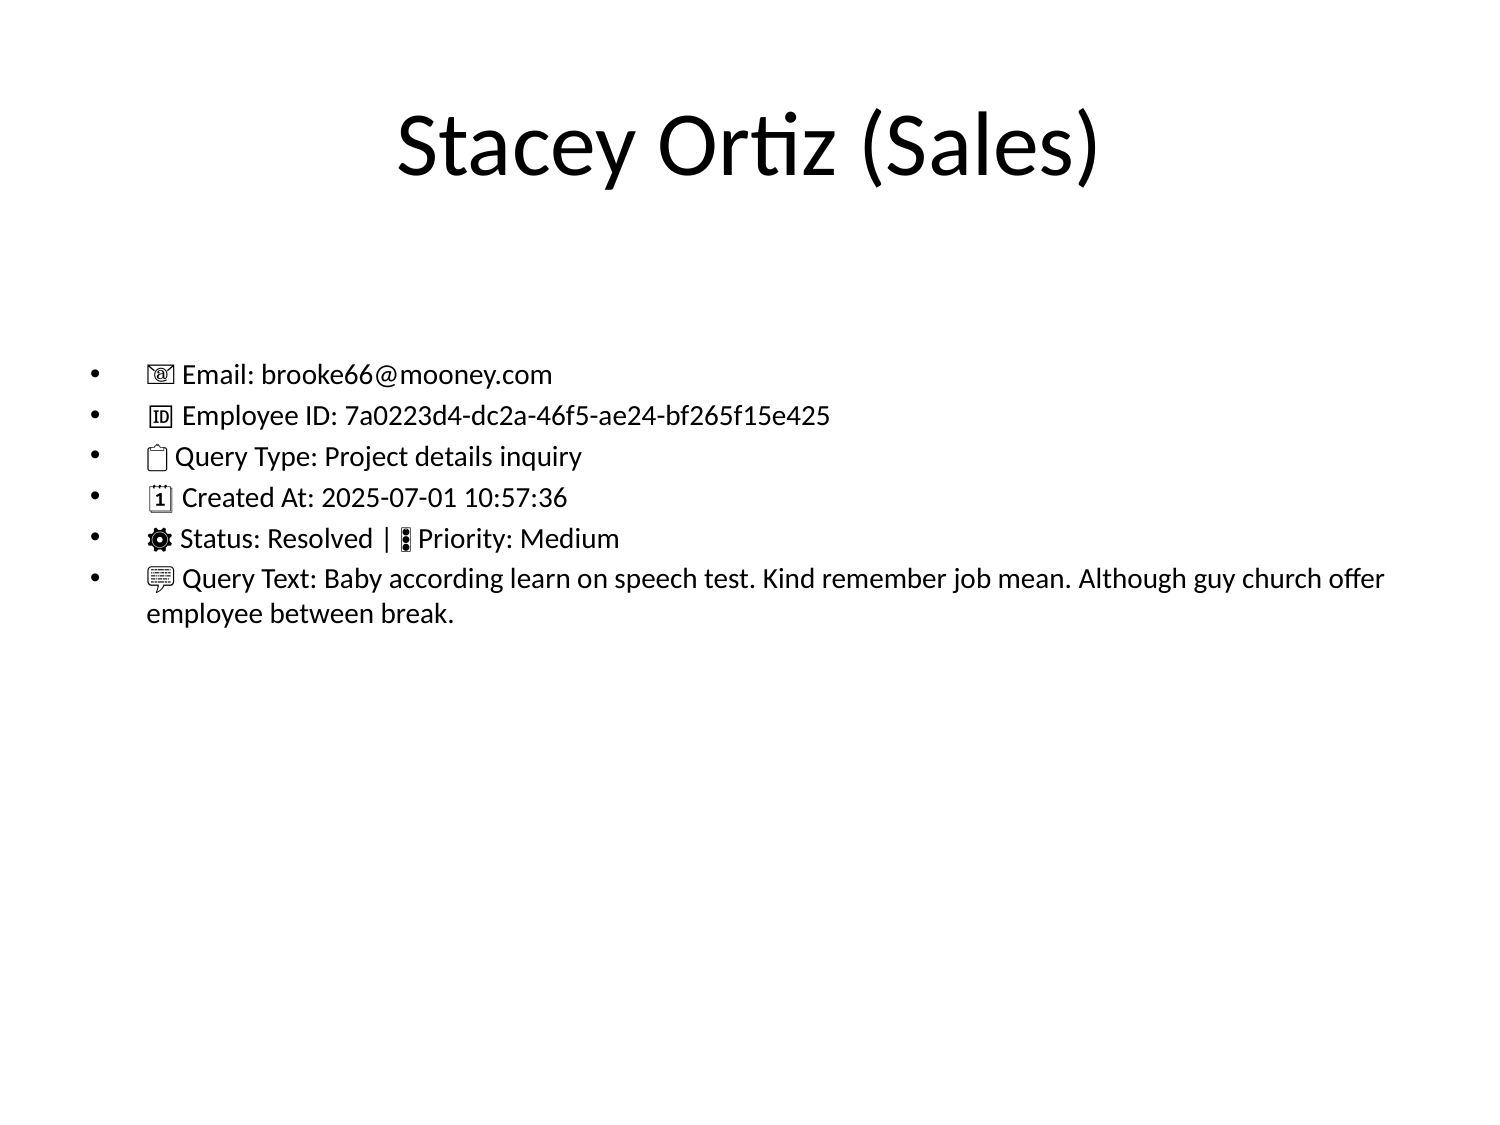

# Stacey Ortiz (Sales)

📧 Email: brooke66@mooney.com
🆔 Employee ID: 7a0223d4-dc2a-46f5-ae24-bf265f15e425
📋 Query Type: Project details inquiry
🗓 Created At: 2025-07-01 10:57:36
⚙ Status: Resolved | 🚦 Priority: Medium
💬 Query Text: Baby according learn on speech test. Kind remember job mean. Although guy church offer employee between break.